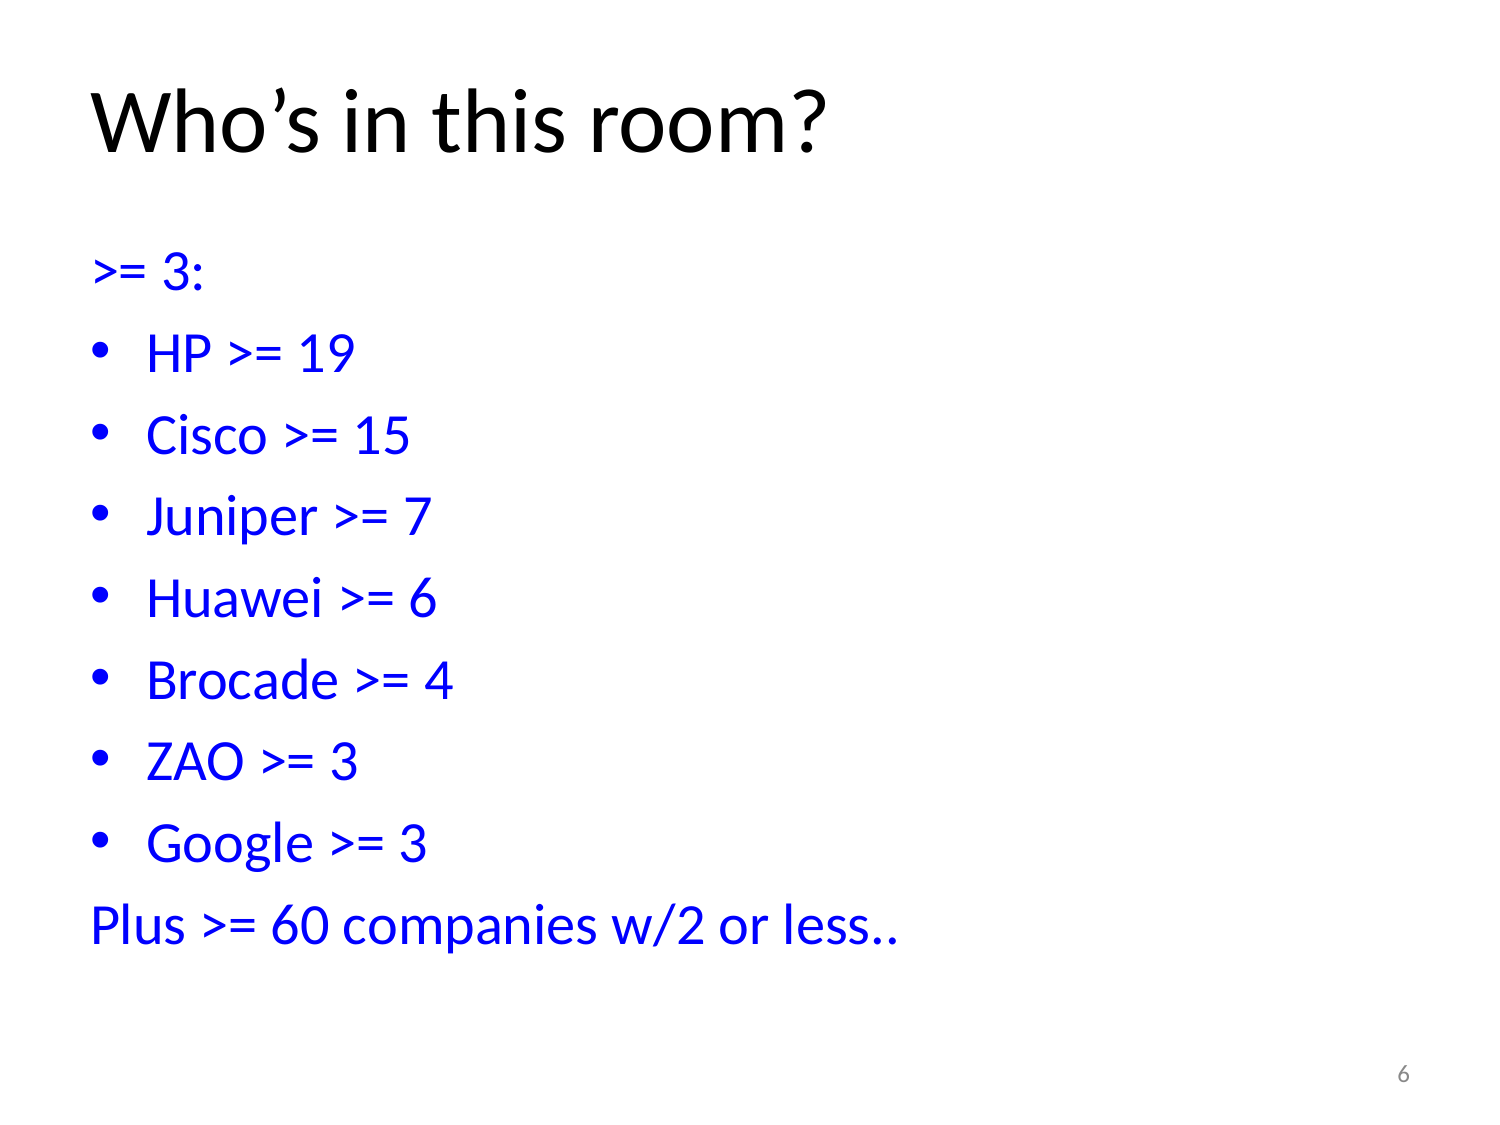

# Who’s in this room?
>= 3:
HP >= 19
Cisco >= 15
Juniper >= 7
Huawei >= 6
Brocade >= 4
ZAO >= 3
Google >= 3
Plus >= 60 companies w/2 or less..

6